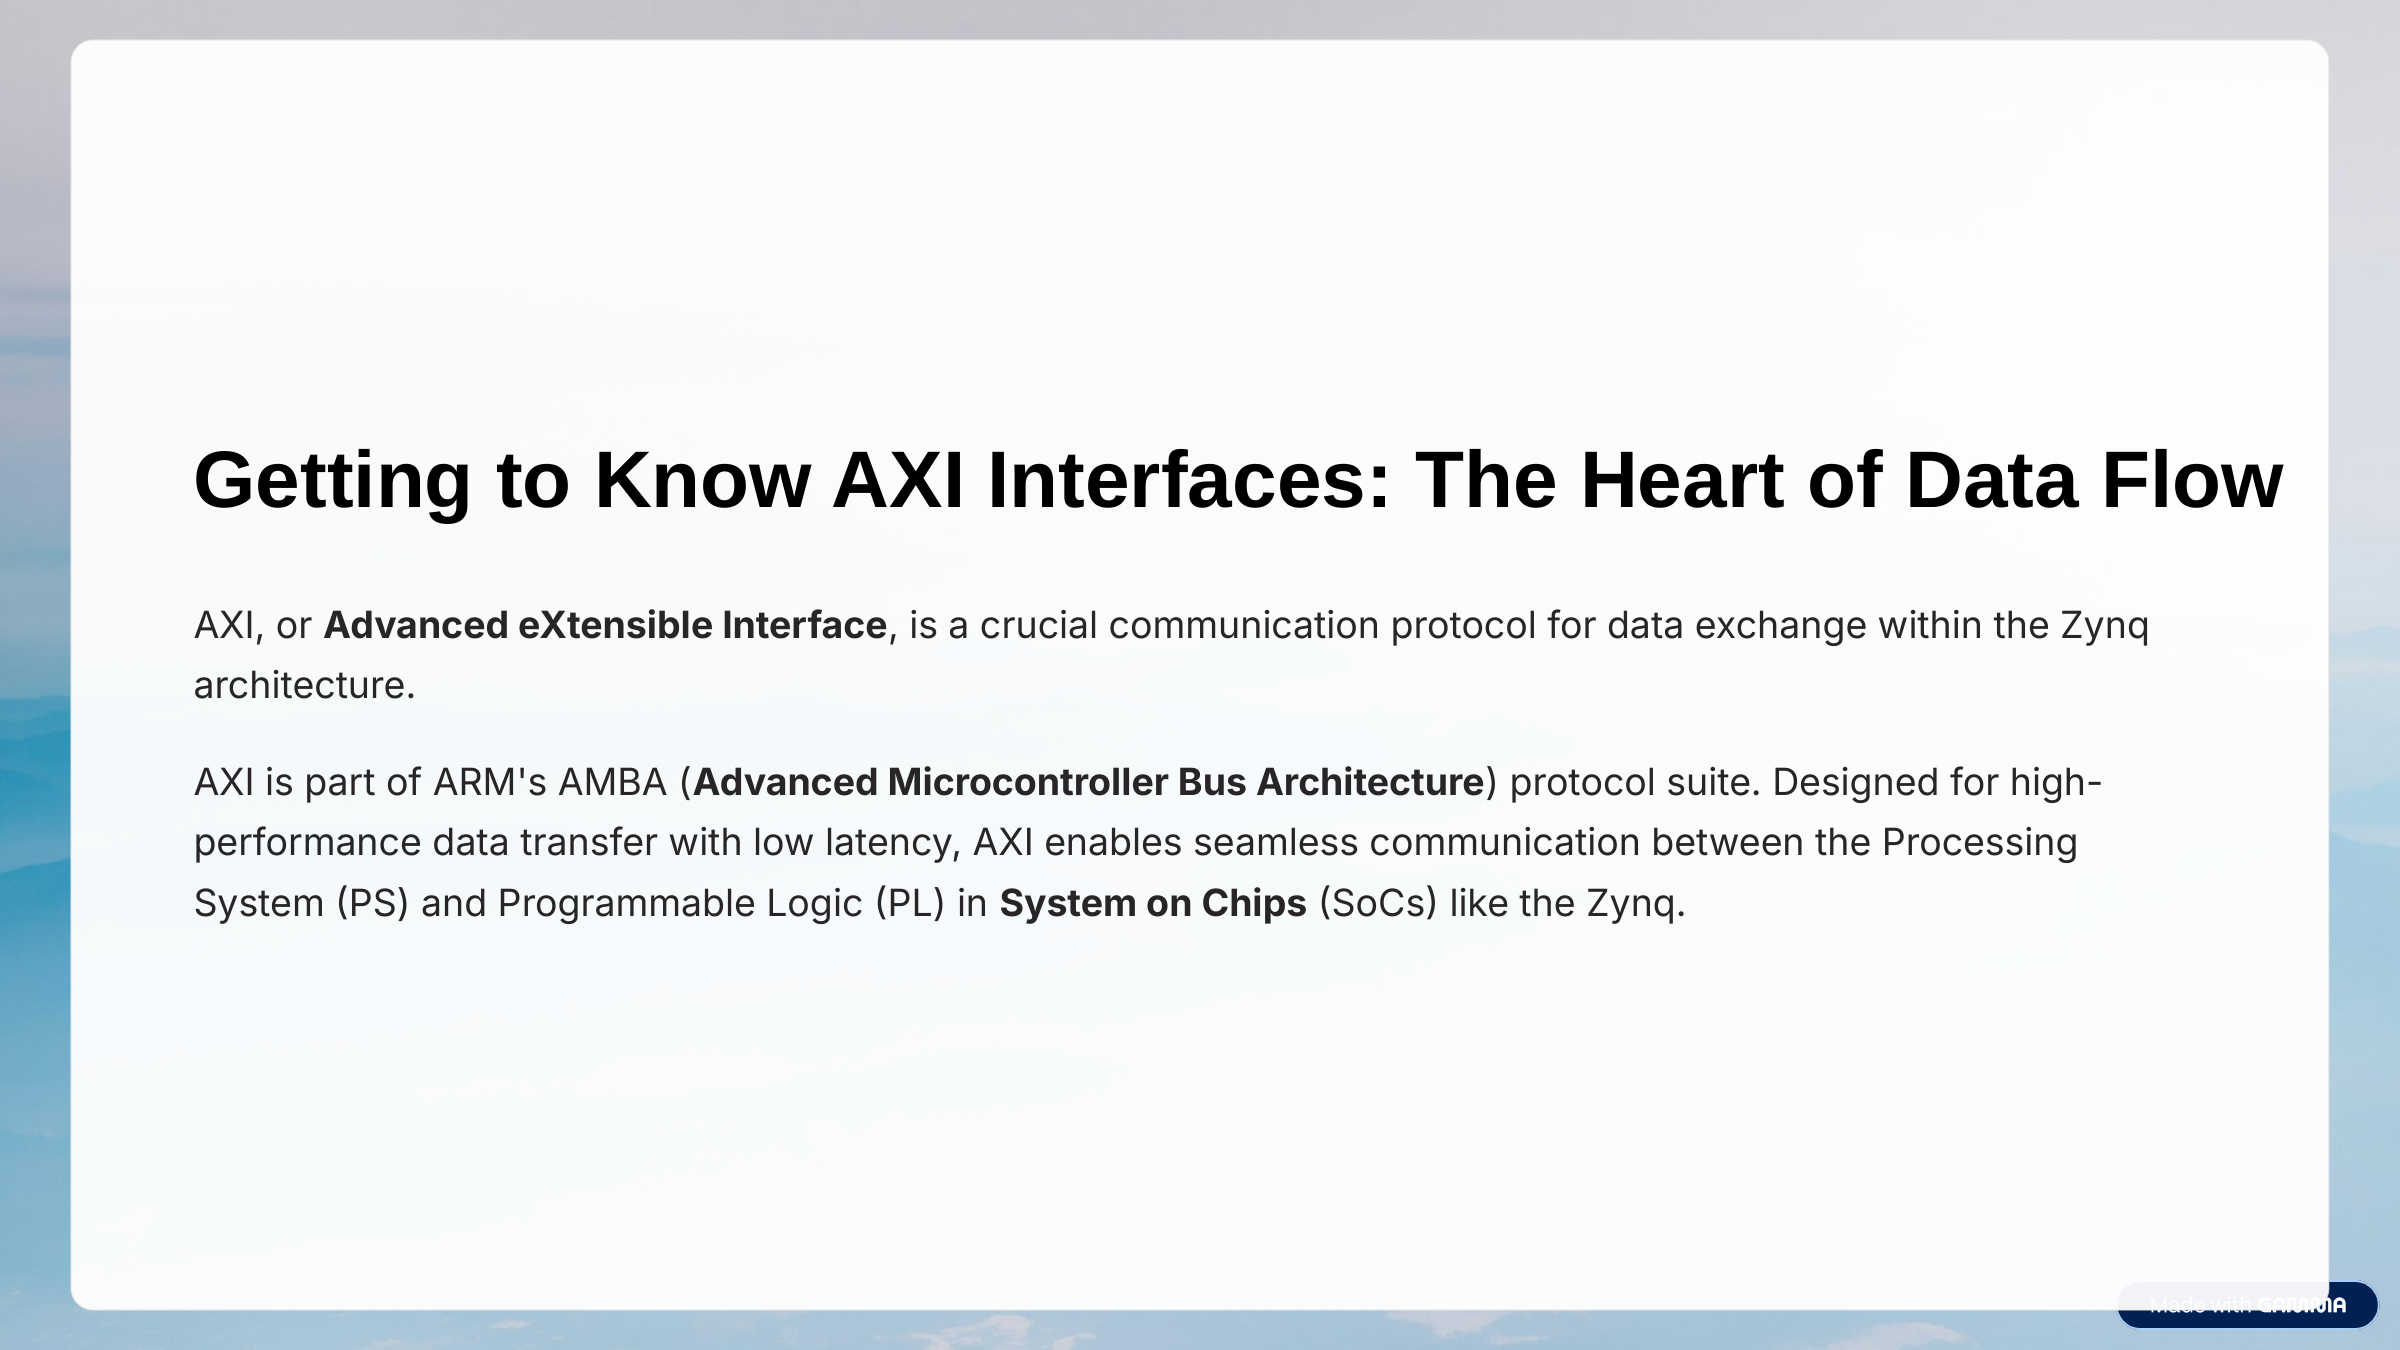

Getting to Know AXI Interfaces: The Heart of Data Flow
AXI, or Advanced eXtensible Interface, is a crucial communication protocol for data exchange within the Zynq architecture.
AXI is part of ARM's AMBA (Advanced Microcontroller Bus Architecture) protocol suite. Designed for high-performance data transfer with low latency, AXI enables seamless communication between the Processing System (PS) and Programmable Logic (PL) in System on Chips (SoCs) like the Zynq.